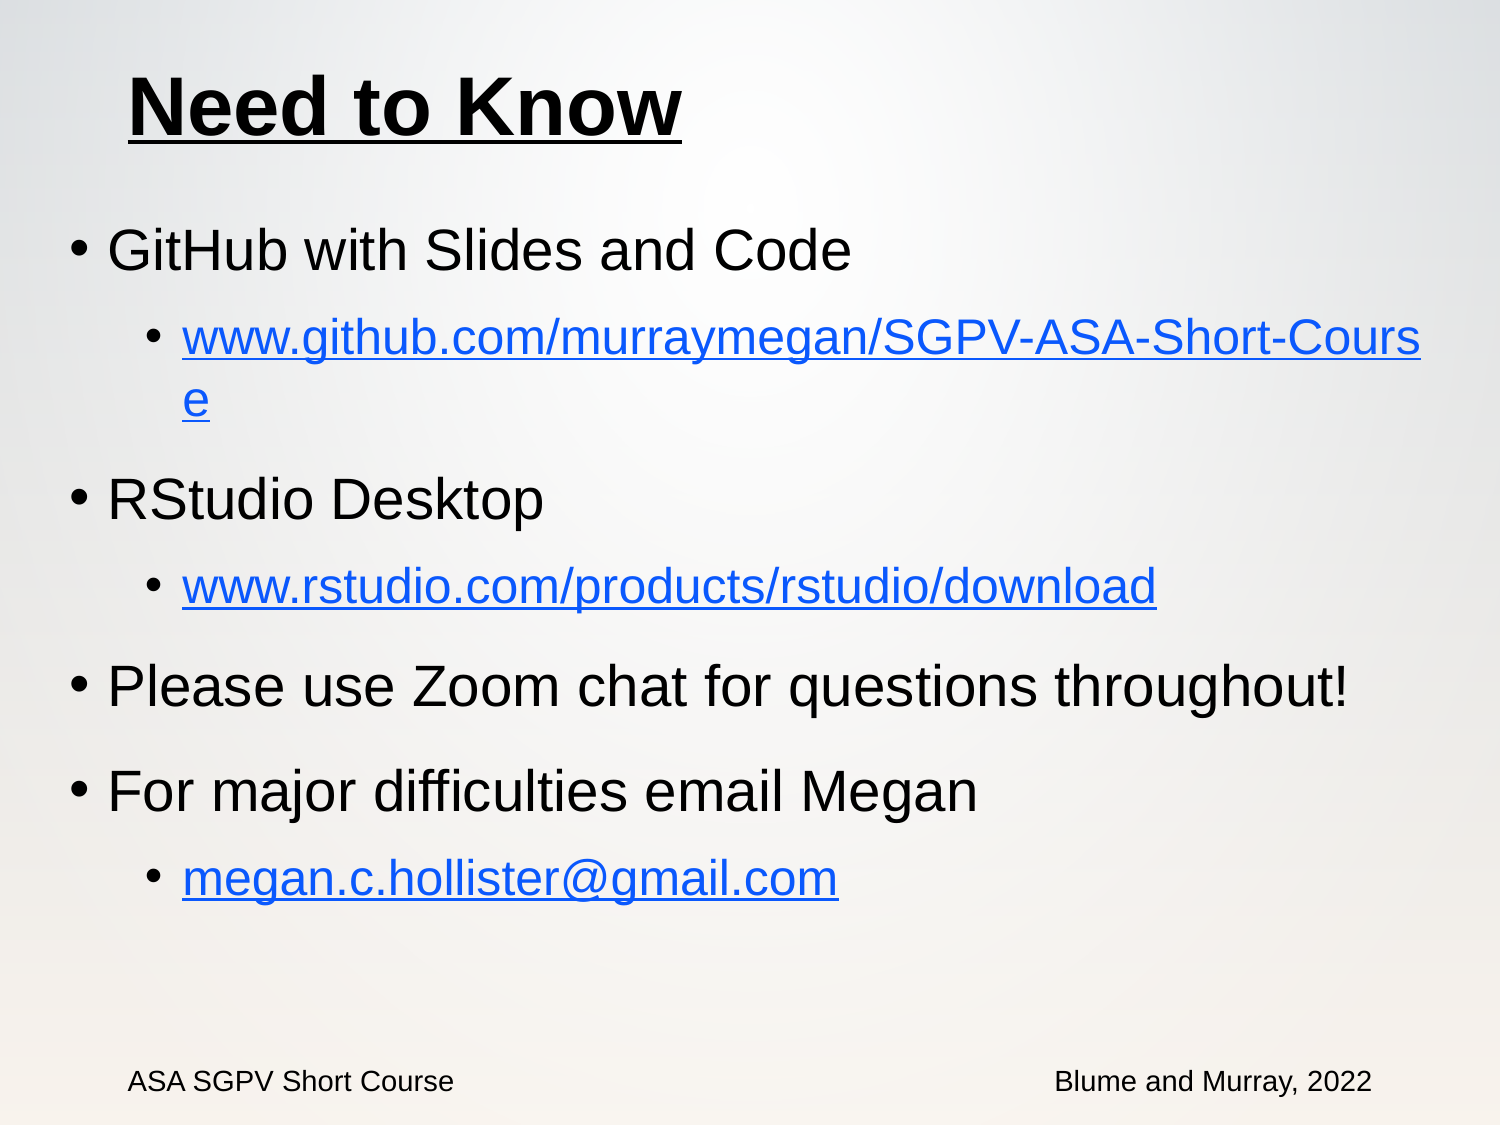

# Need to Know
GitHub with Slides and Code
www.github.com/murraymegan/SGPV-ASA-Short-Course
RStudio Desktop
www.rstudio.com/products/rstudio/download
Please use Zoom chat for questions throughout!
For major difficulties email Megan
megan.c.hollister@gmail.com

ASA SGPV Short Course
Blume and Murray, 2022